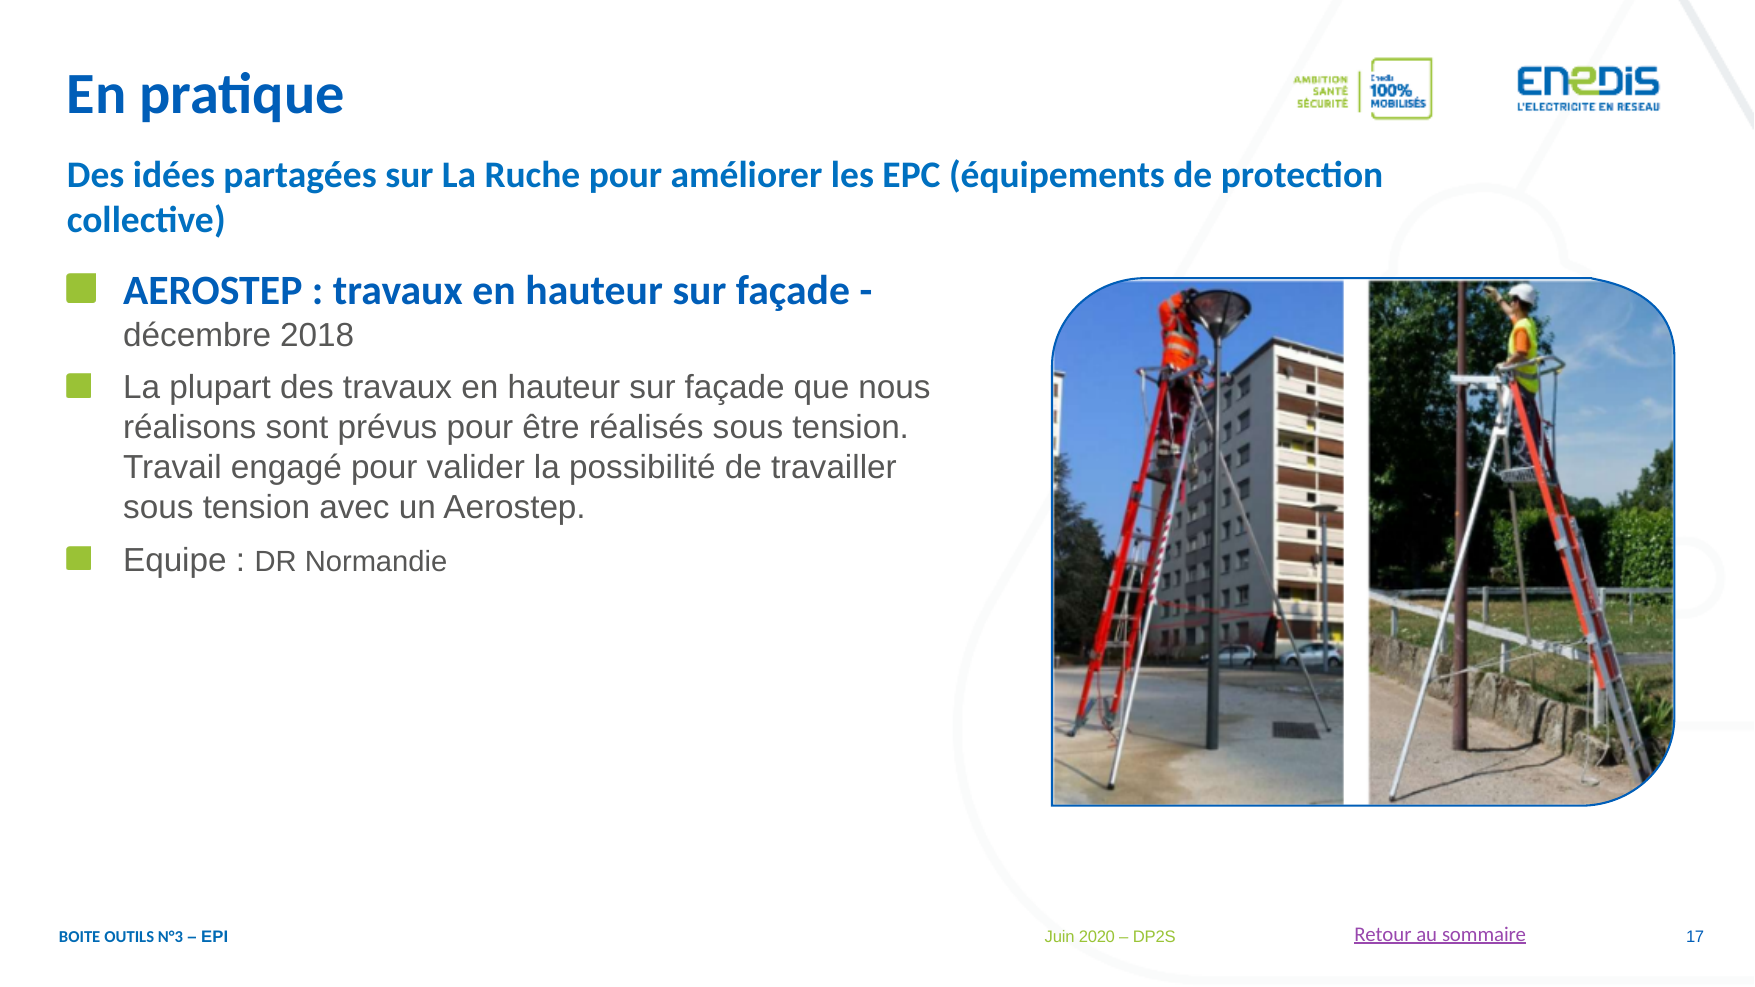

En pratique
Des idées partagées sur La Ruche pour améliorer les EPC (équipements de protection collective)
AEROSTEP : travaux en hauteur sur façade - décembre 2018
La plupart des travaux en hauteur sur façade que nous réalisons sont prévus pour être réalisés sous tension. Travail engagé pour valider la possibilité de travailler sous tension avec un Aerostep.
Equipe : DR Normandie

Retour au sommaire